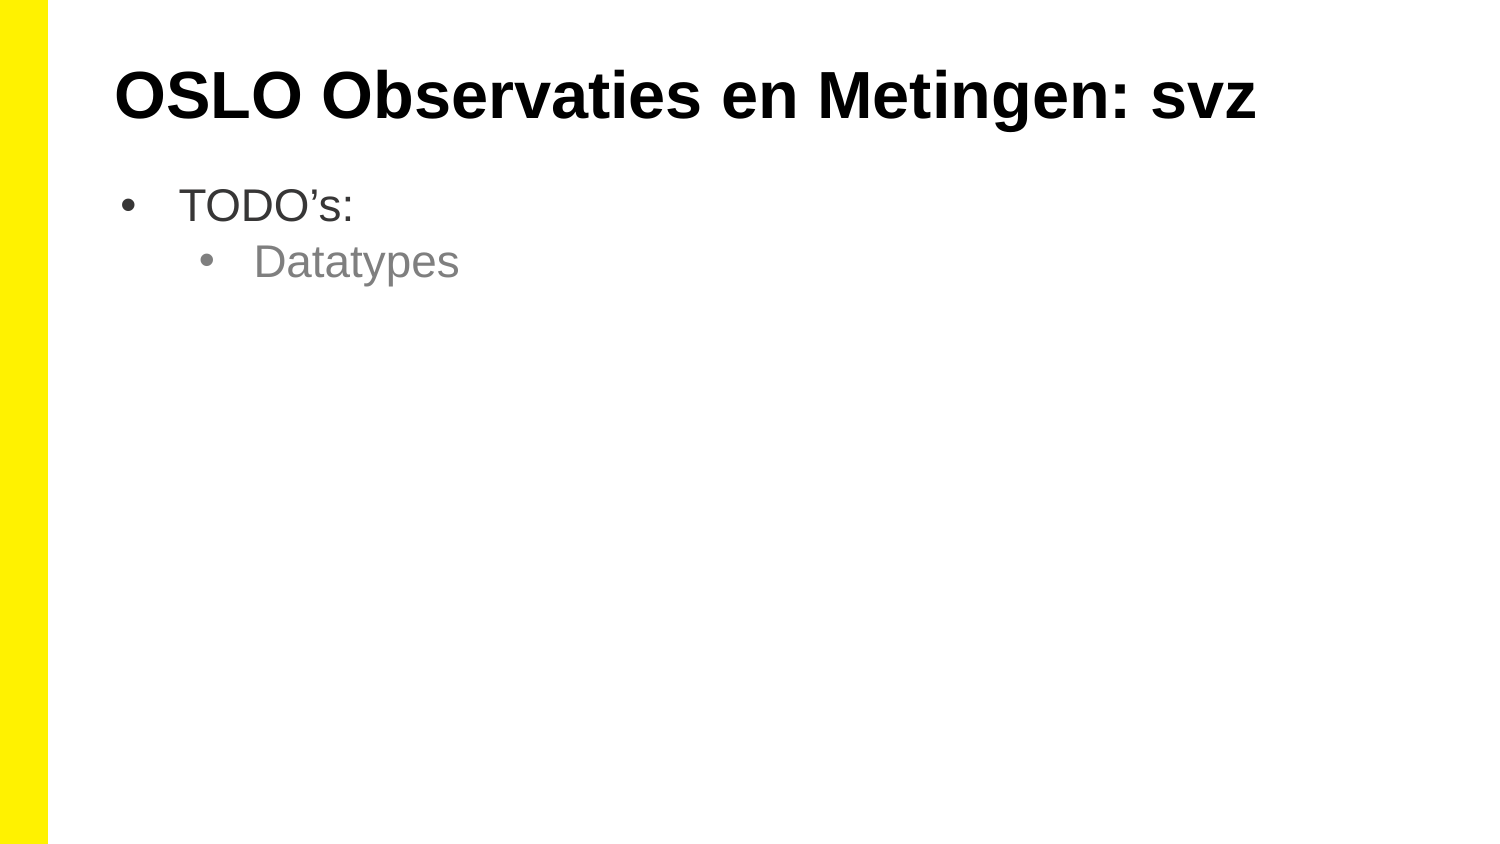

OSLO Observaties en Metingen: svz
TODO’s:
Datatypes